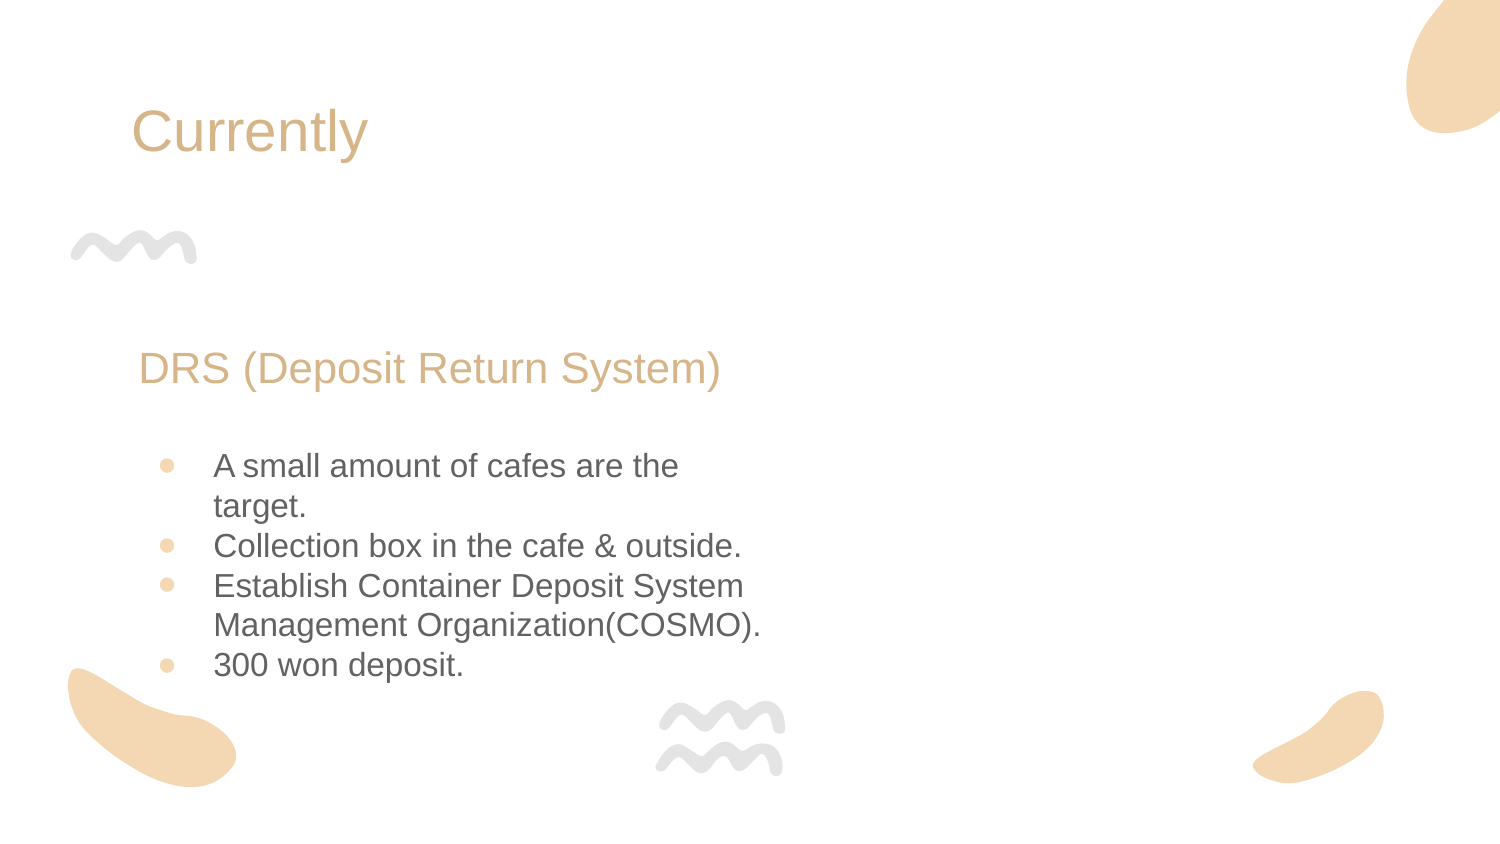

# Currently
DRS (Deposit Return System)
A small amount of cafes are the target.
Collection box in the cafe & outside.
Establish Container Deposit System Management Organization(COSMO).
300 won deposit.